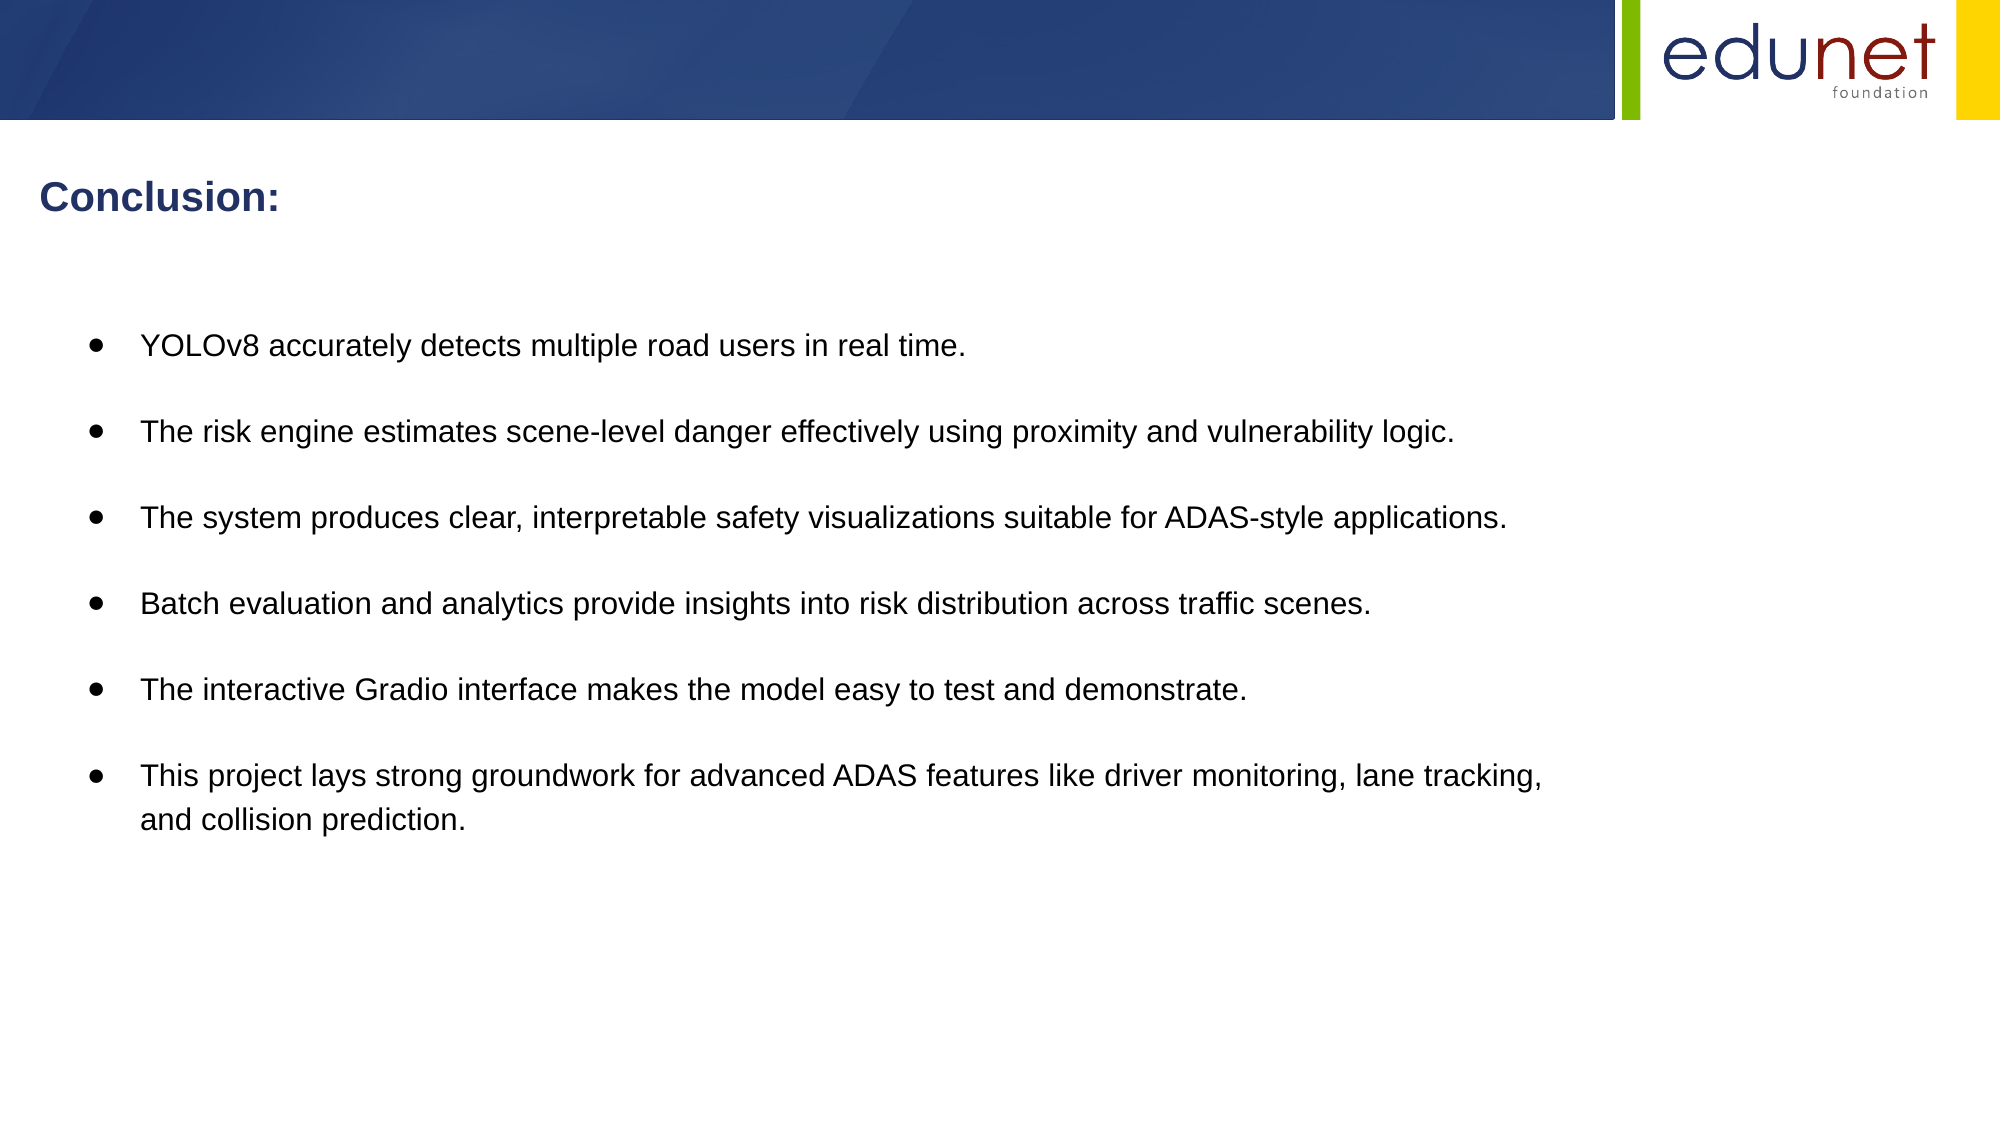

Conclusion:

YOLOv8 accurately detects multiple road users in real time.

The risk engine estimates scene-level danger effectively using proximity and vulnerability logic.

The system produces clear, interpretable safety visualizations suitable for ADAS-style applications.

Batch evaluation and analytics provide insights into risk distribution across traffic scenes.

The interactive Gradio interface makes the model easy to test and demonstrate.

This project lays strong groundwork for advanced ADAS features like driver monitoring, lane tracking,
and collision prediction.